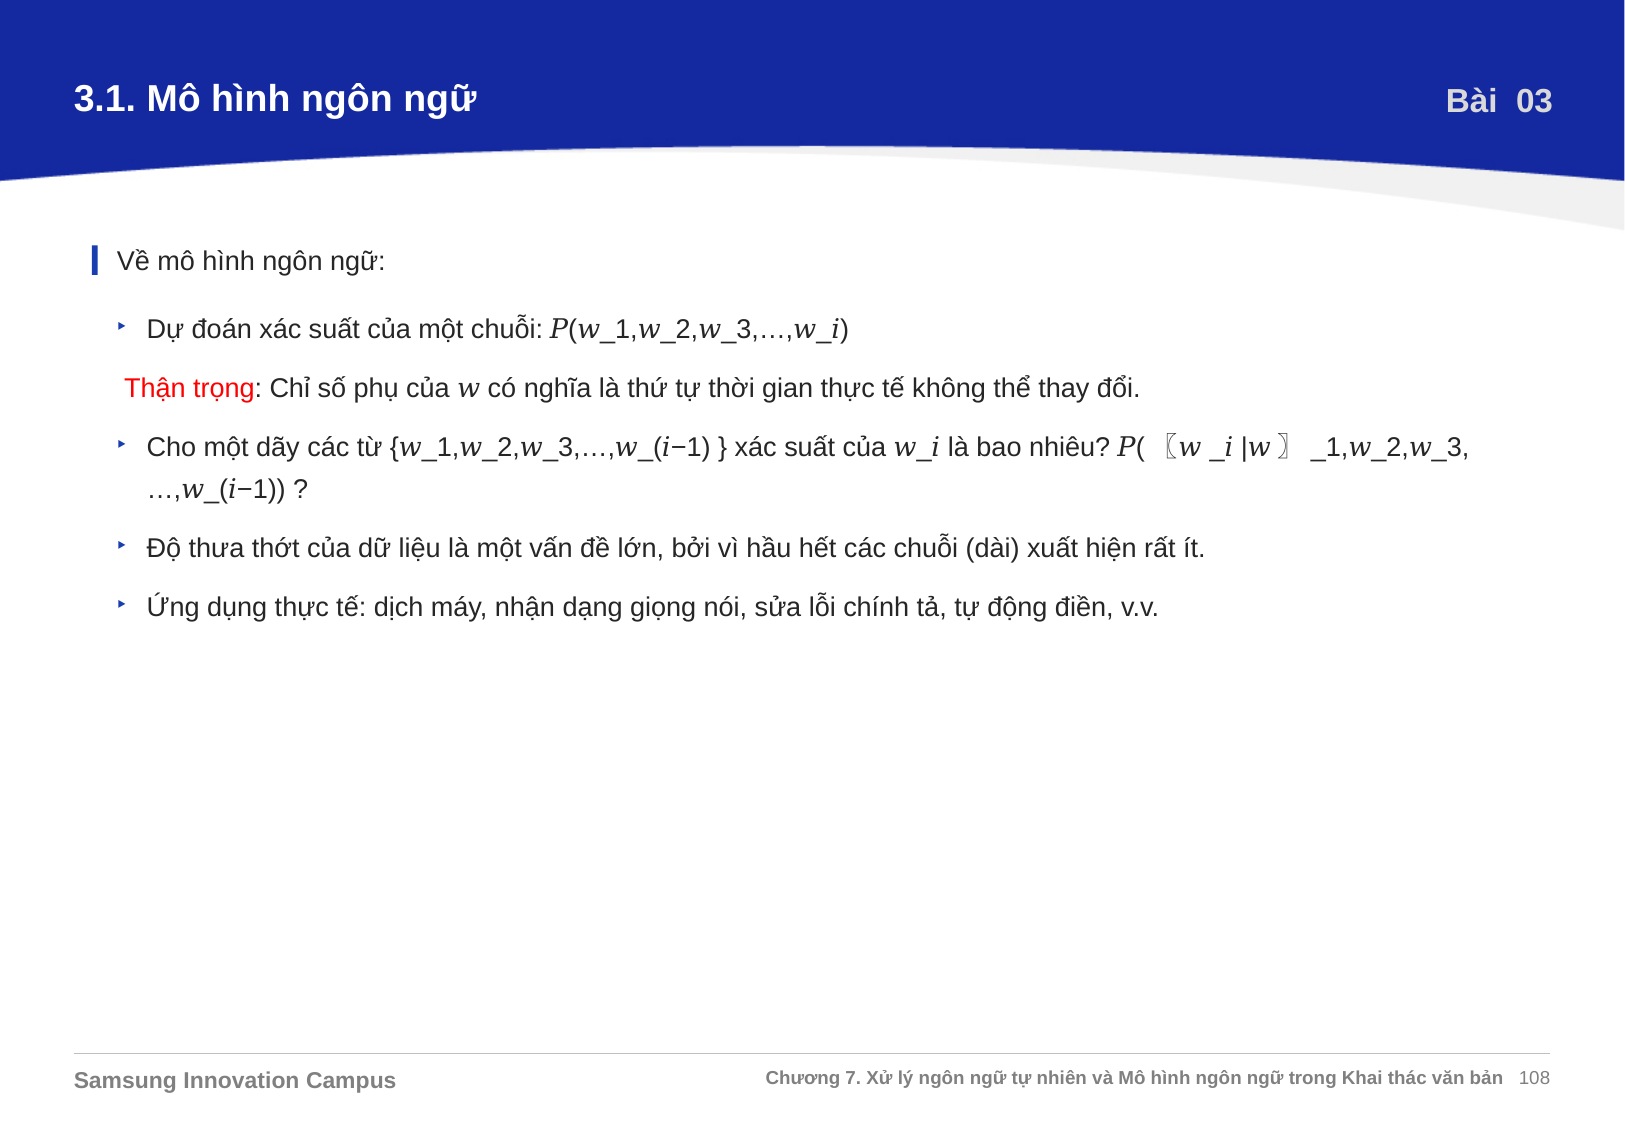

3.1. Mô hình ngôn ngữ
Bài  03
Về mô hình ngôn ngữ:

Dự đoán xác suất của một chuỗi: 𝑃(𝑤_1,𝑤_2,𝑤_3,…,𝑤_𝑖)
 Thận trọng: Chỉ số phụ của 𝑤 có nghĩa là thứ tự thời gian thực tế không thể thay đổi.
Cho một dãy các từ {𝑤_1,𝑤_2,𝑤_3,…,𝑤_(𝑖−1) } xác suất của 𝑤_𝑖 là bao nhiêu? 𝑃(〖𝑤_𝑖 |𝑤〗_1,𝑤_2,𝑤_3,…,𝑤_(𝑖−1)) ?
Độ thưa thớt của dữ liệu là một vấn đề lớn, bởi vì hầu hết các chuỗi (dài) xuất hiện rất ít.
Ứng dụng thực tế: dịch máy, nhận dạng giọng nói, sửa lỗi chính tả, tự động điền, v.v.